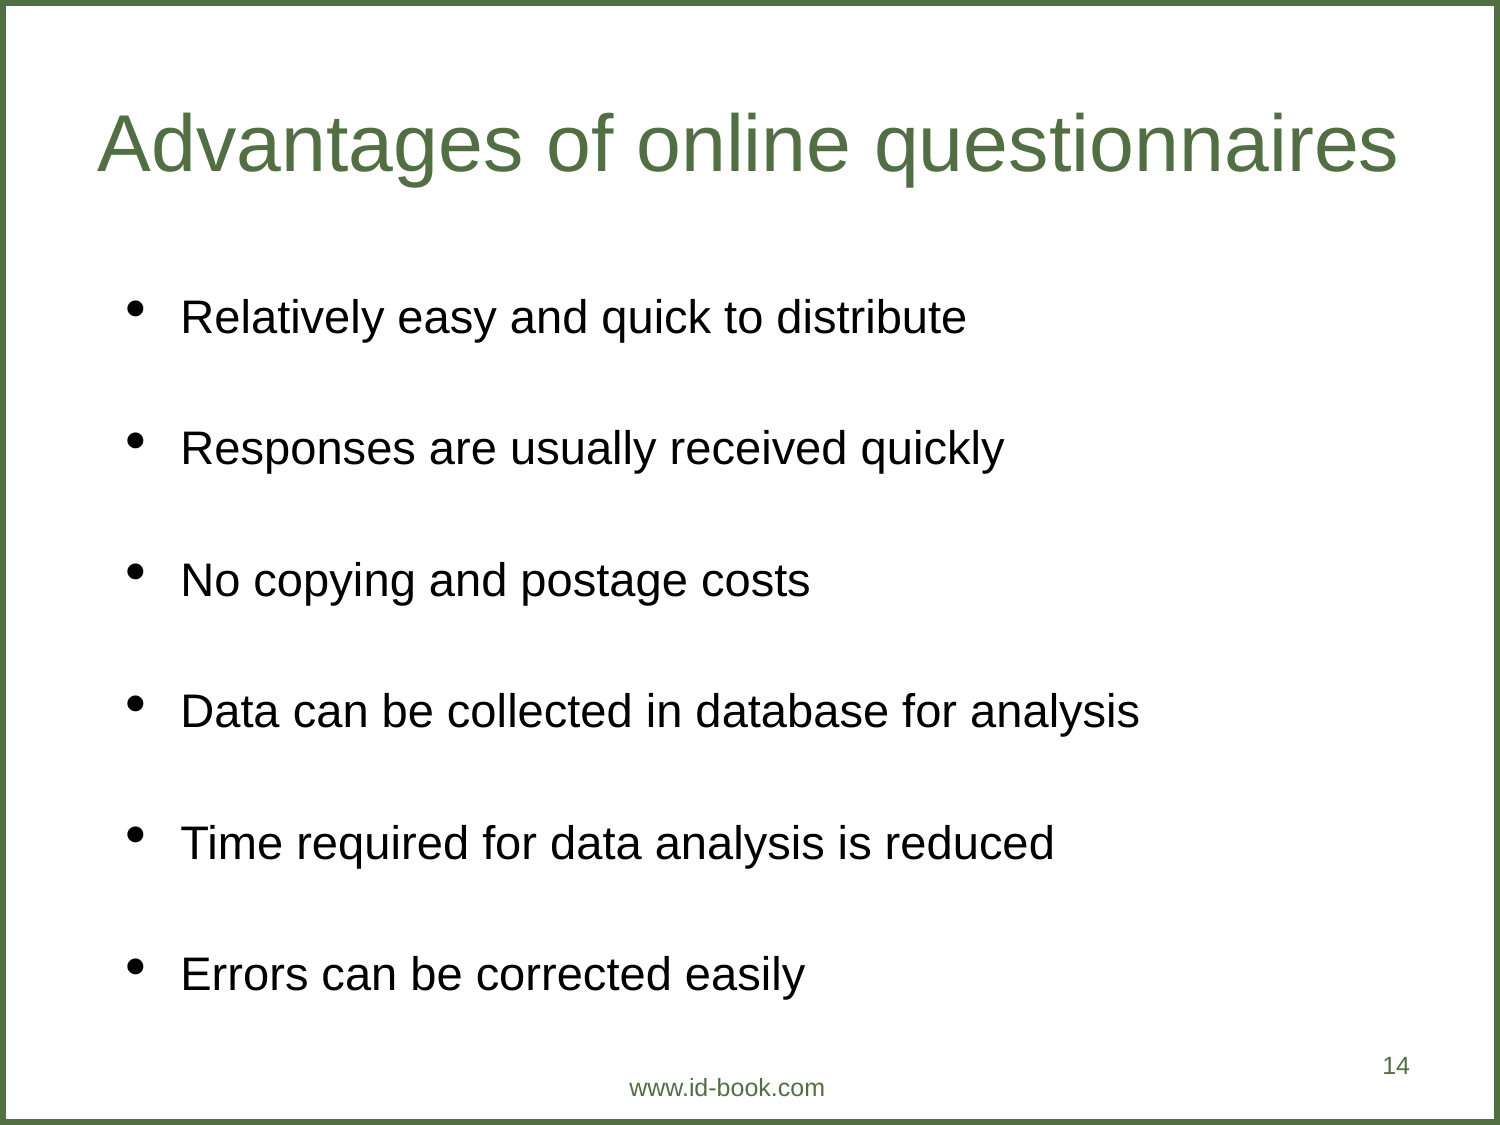

# Advantages of online questionnaires
Relatively easy and quick to distribute

Responses are usually received quickly

No copying and postage costs

Data can be collected in database for analysis

Time required for data analysis is reduced

Errors can be corrected easily

14
www.id-book.com